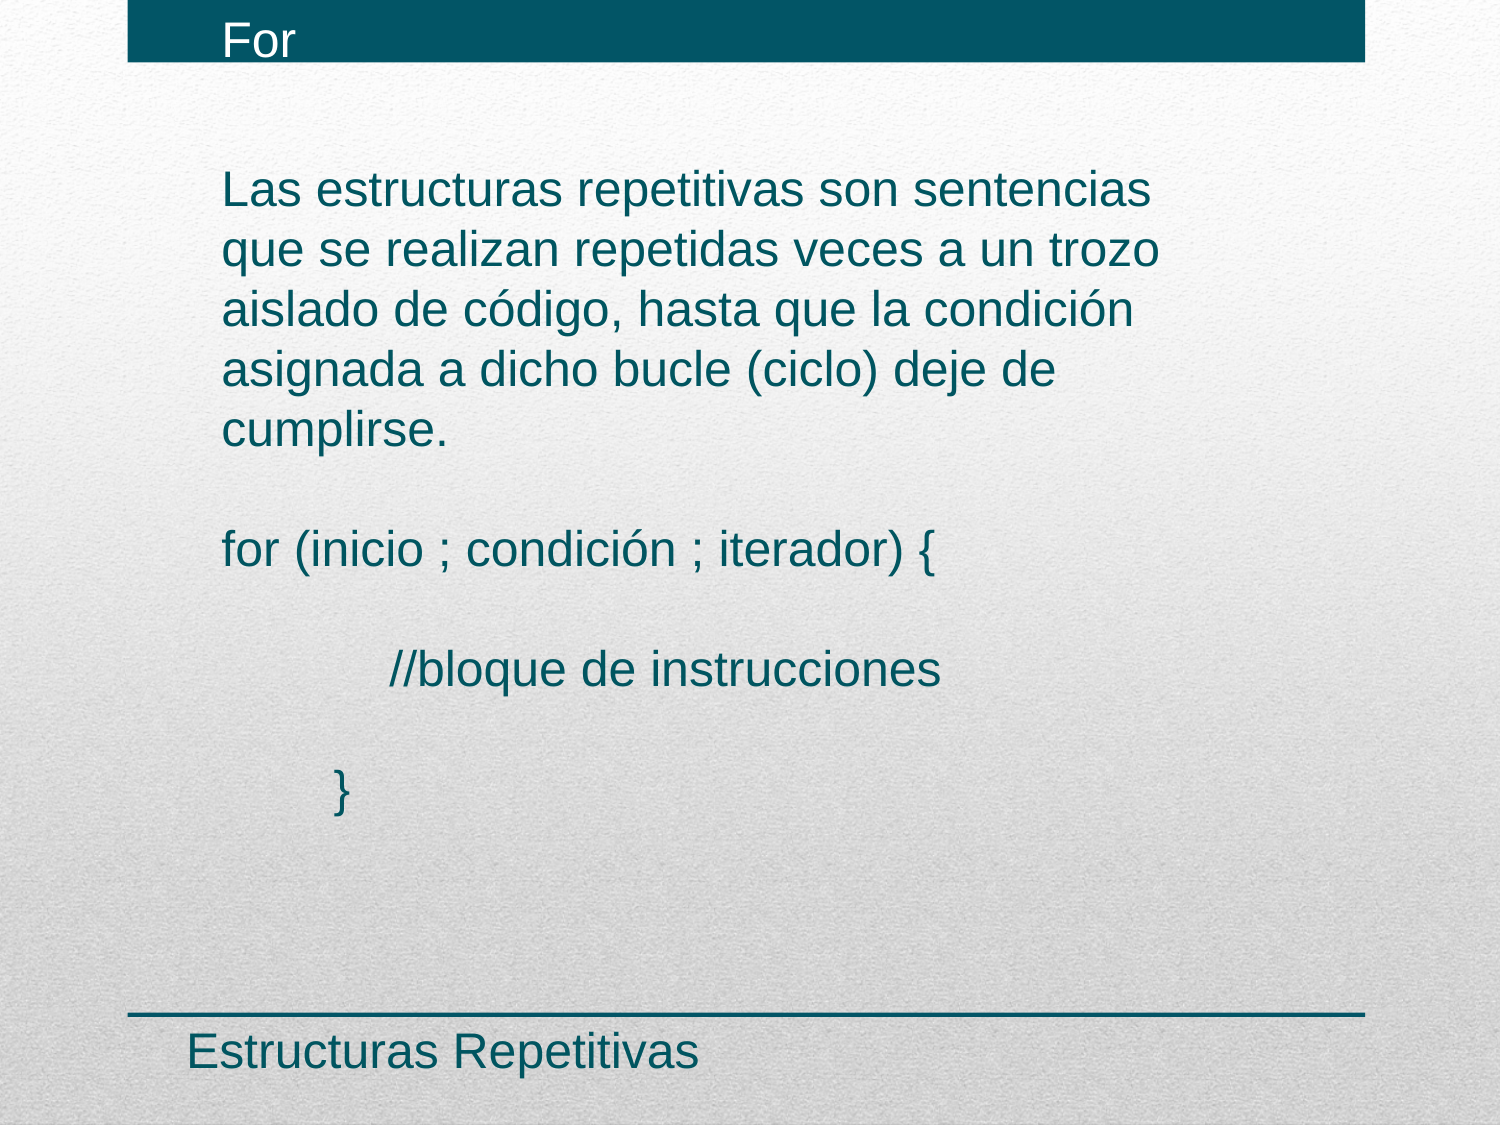

For
Las estructuras repetitivas son sentencias que se realizan repetidas veces a un trozo aislado de código, hasta que la condición asignada a dicho bucle (ciclo) deje de cumplirse.

for (inicio ; condición ; iterador) {

            //bloque de instrucciones

        }
Estructuras Repetitivas